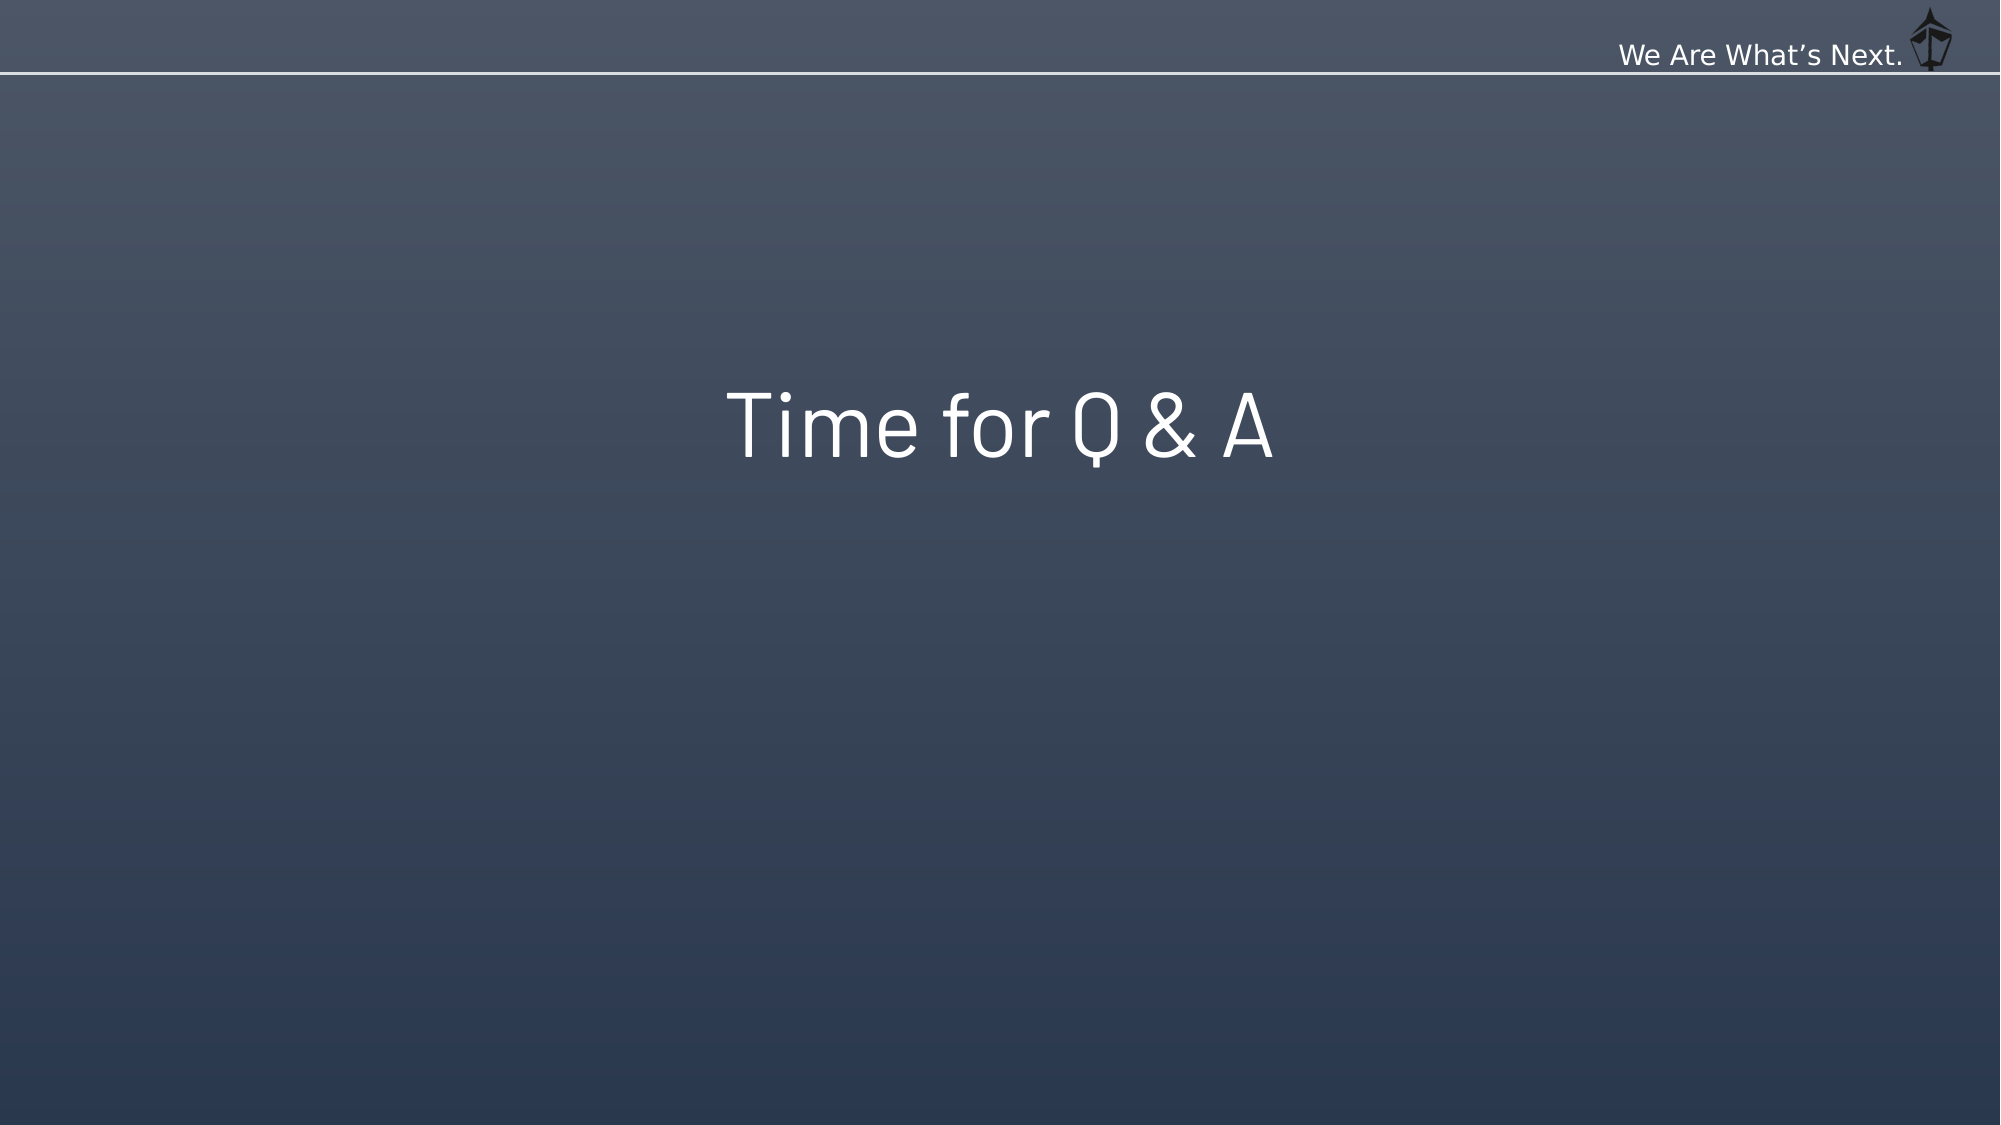

We Are What’s Next.
# Time for Q & A